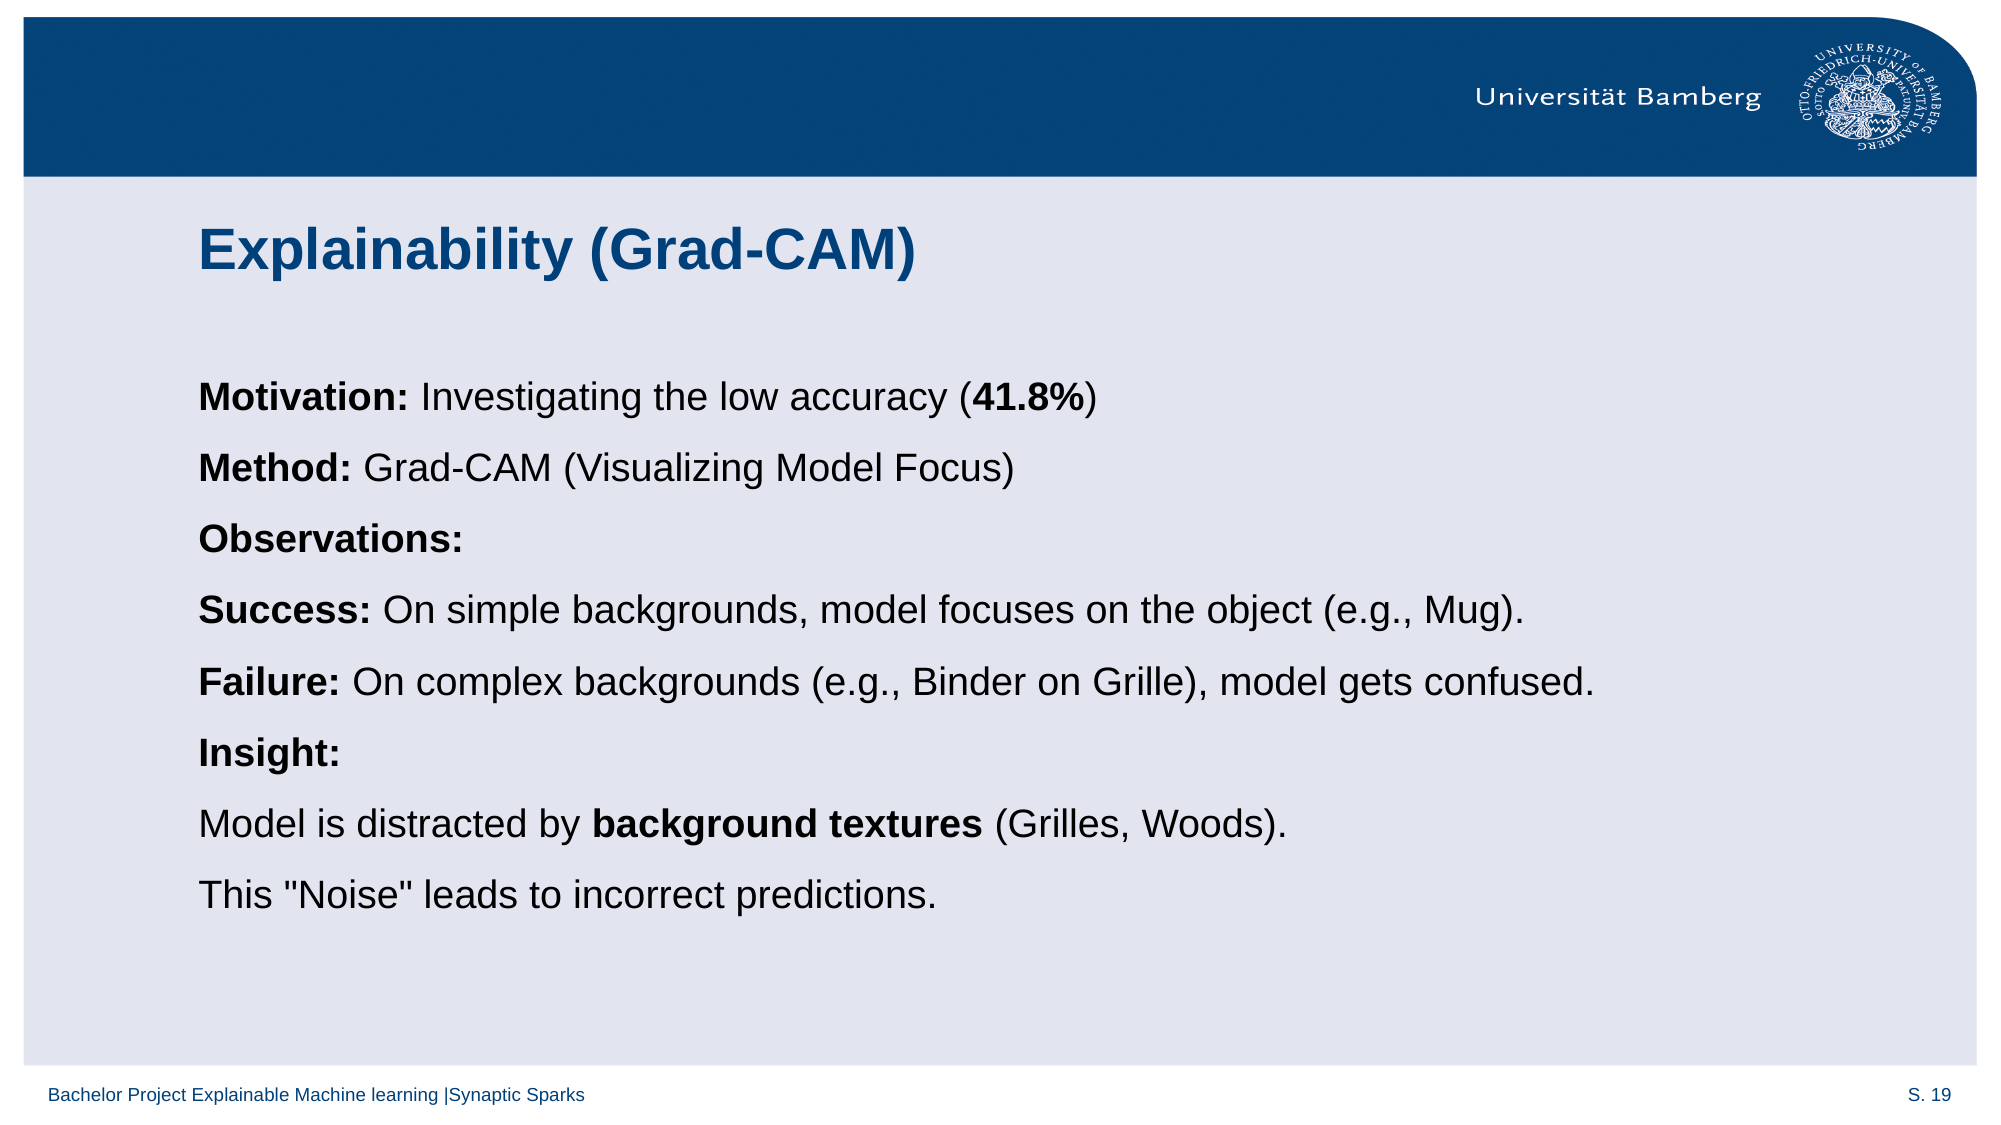

# Explainability (Grad-CAM)
Motivation: Investigating the low accuracy (41.8%)
Method: Grad-CAM (Visualizing Model Focus)
Observations:
Success: On simple backgrounds, model focuses on the object (e.g., Mug).
Failure: On complex backgrounds (e.g., Binder on Grille), model gets confused.
Insight:
Model is distracted by background textures (Grilles, Woods).
This "Noise" leads to incorrect predictions.